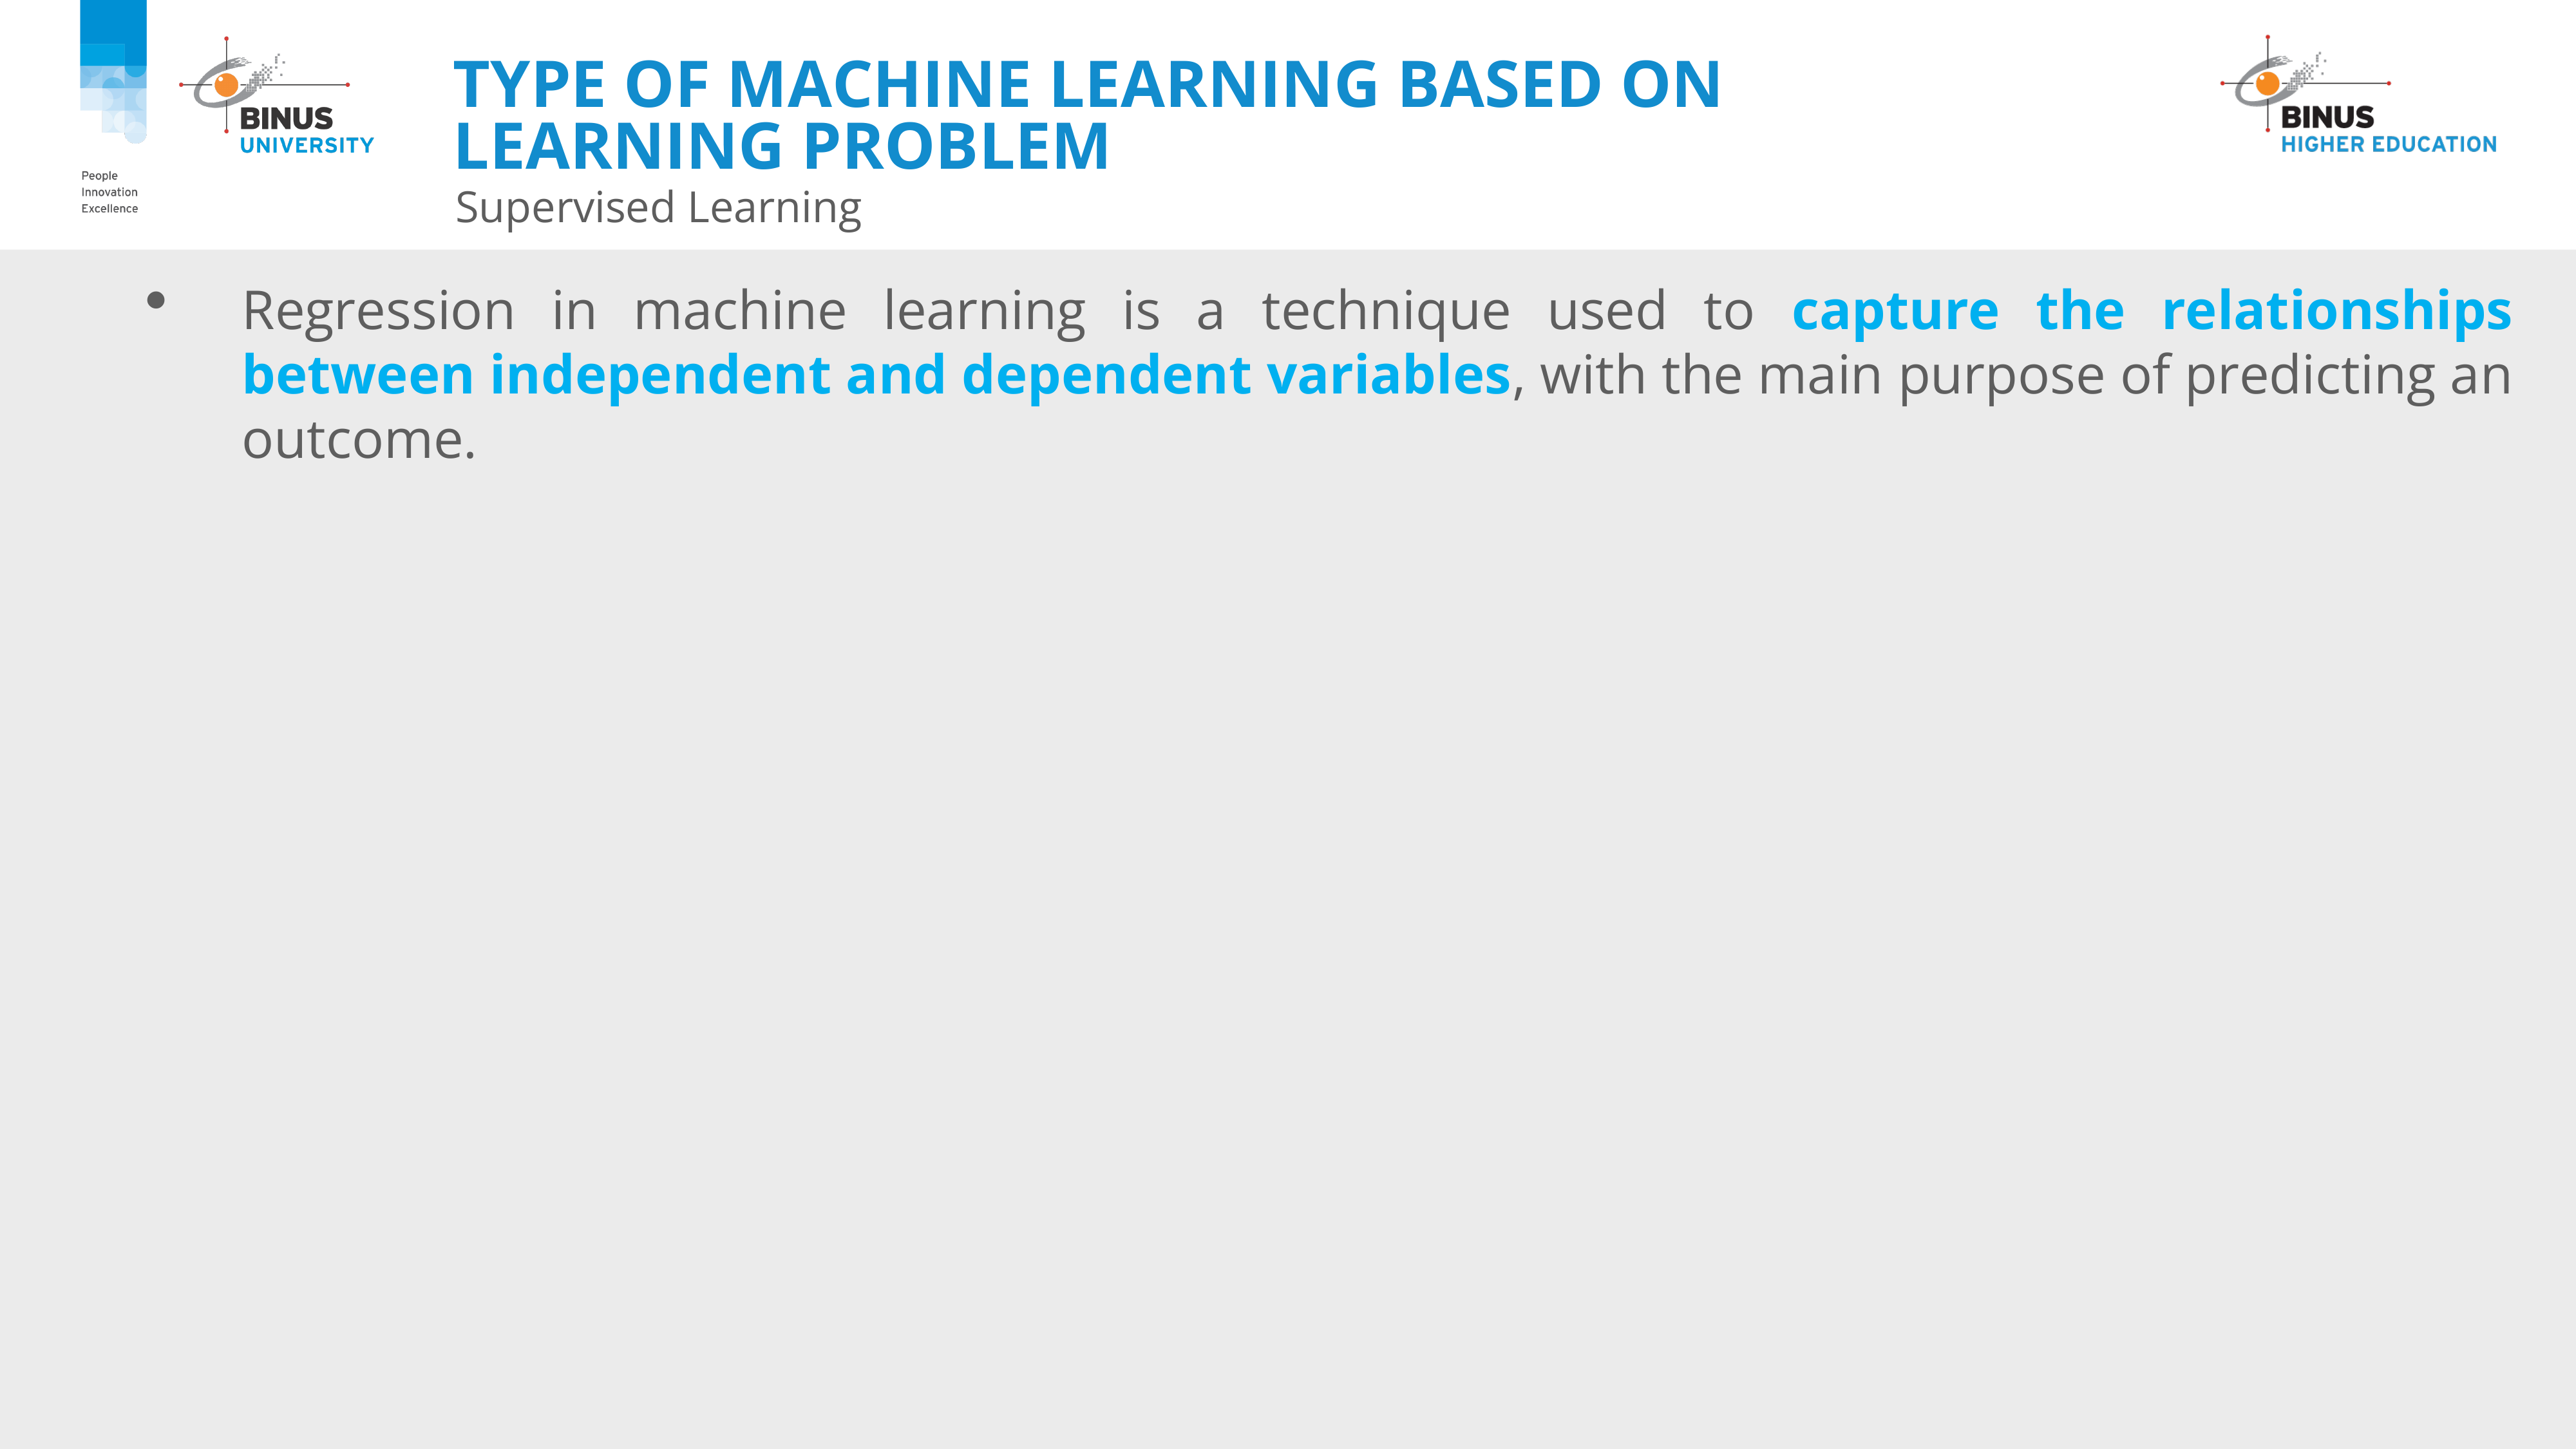

# Type of Machine Learning based on Learning Problem
Supervised Learning
Regression in machine learning is a technique used to capture the relationships between independent and dependent variables, with the main purpose of predicting an outcome.